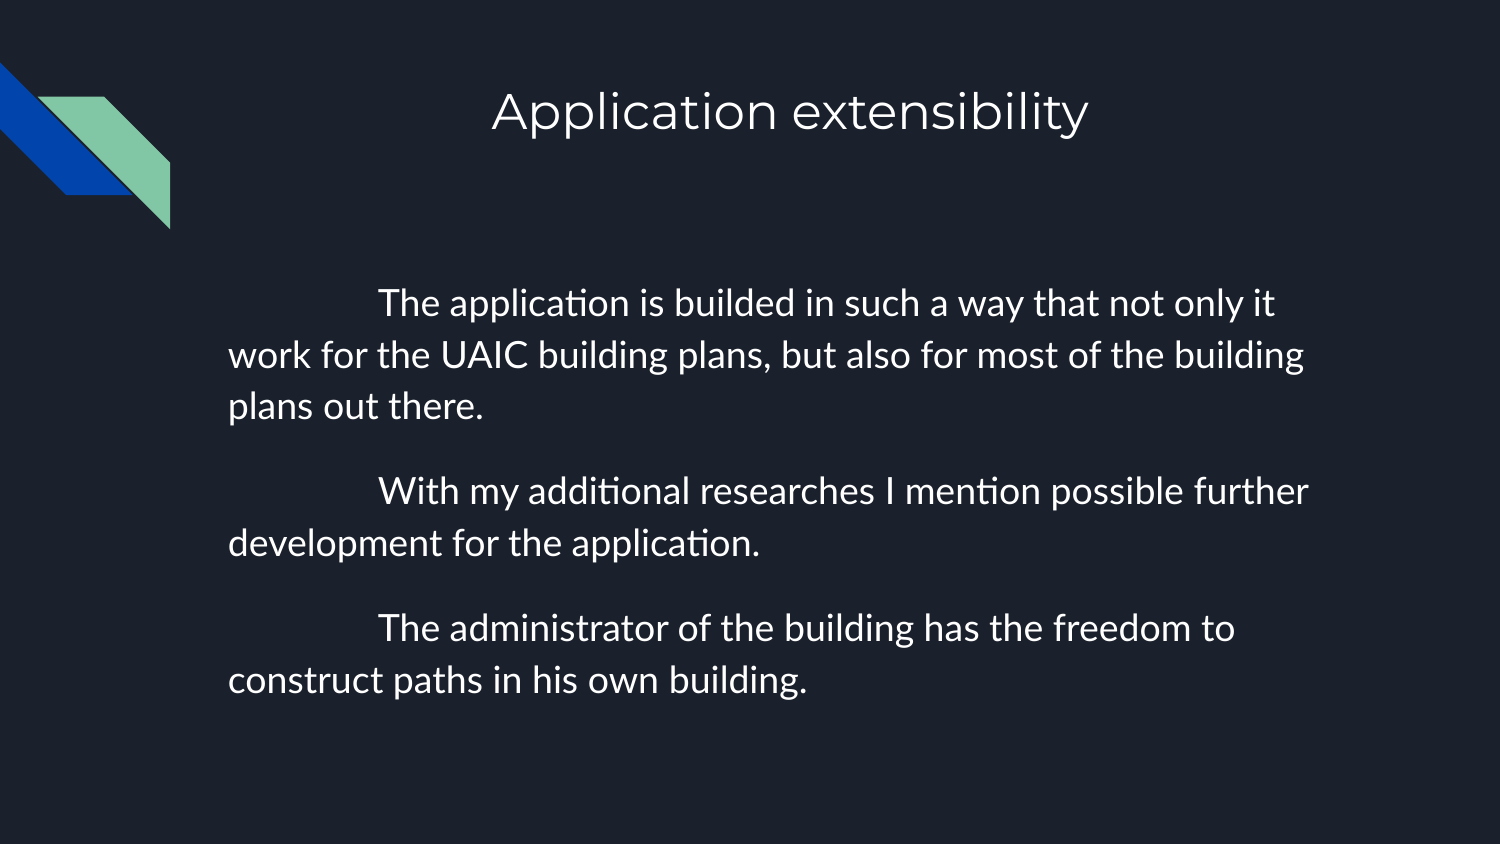

# Application extensibility
	The application is builded in such a way that not only it work for the UAIC building plans, but also for most of the building plans out there.
	With my additional researches I mention possible further development for the application.
	The administrator of the building has the freedom to construct paths in his own building.